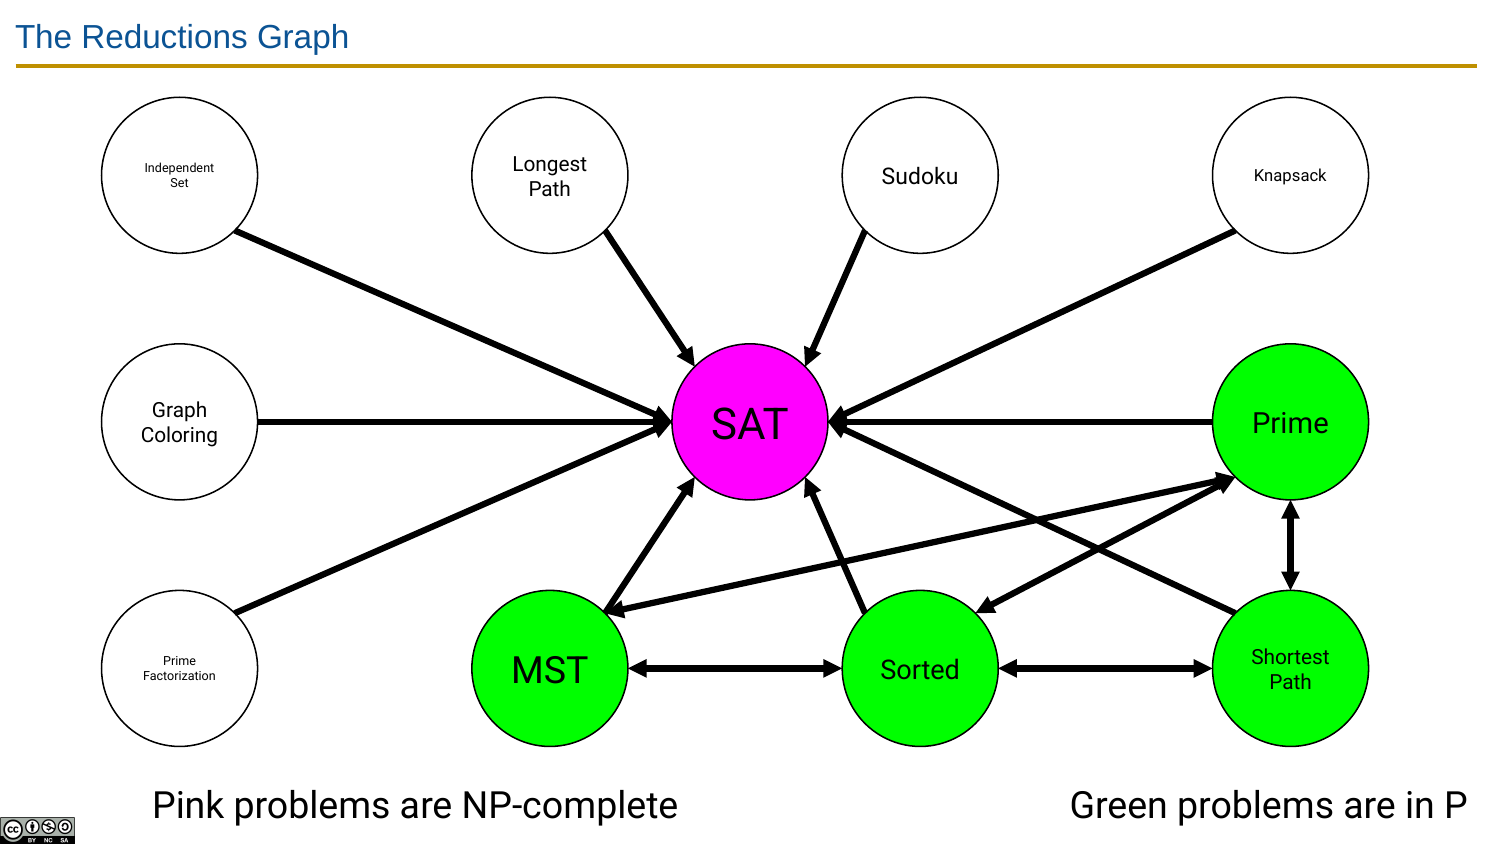

# The Reductions Graph
Independent Set
Longest Path
Sudoku
Knapsack
Graph Coloring
SAT
Prime
Prime Factorization
MST
Sorted
Shortest Path
Pink problems are NP-complete
Green problems are in P